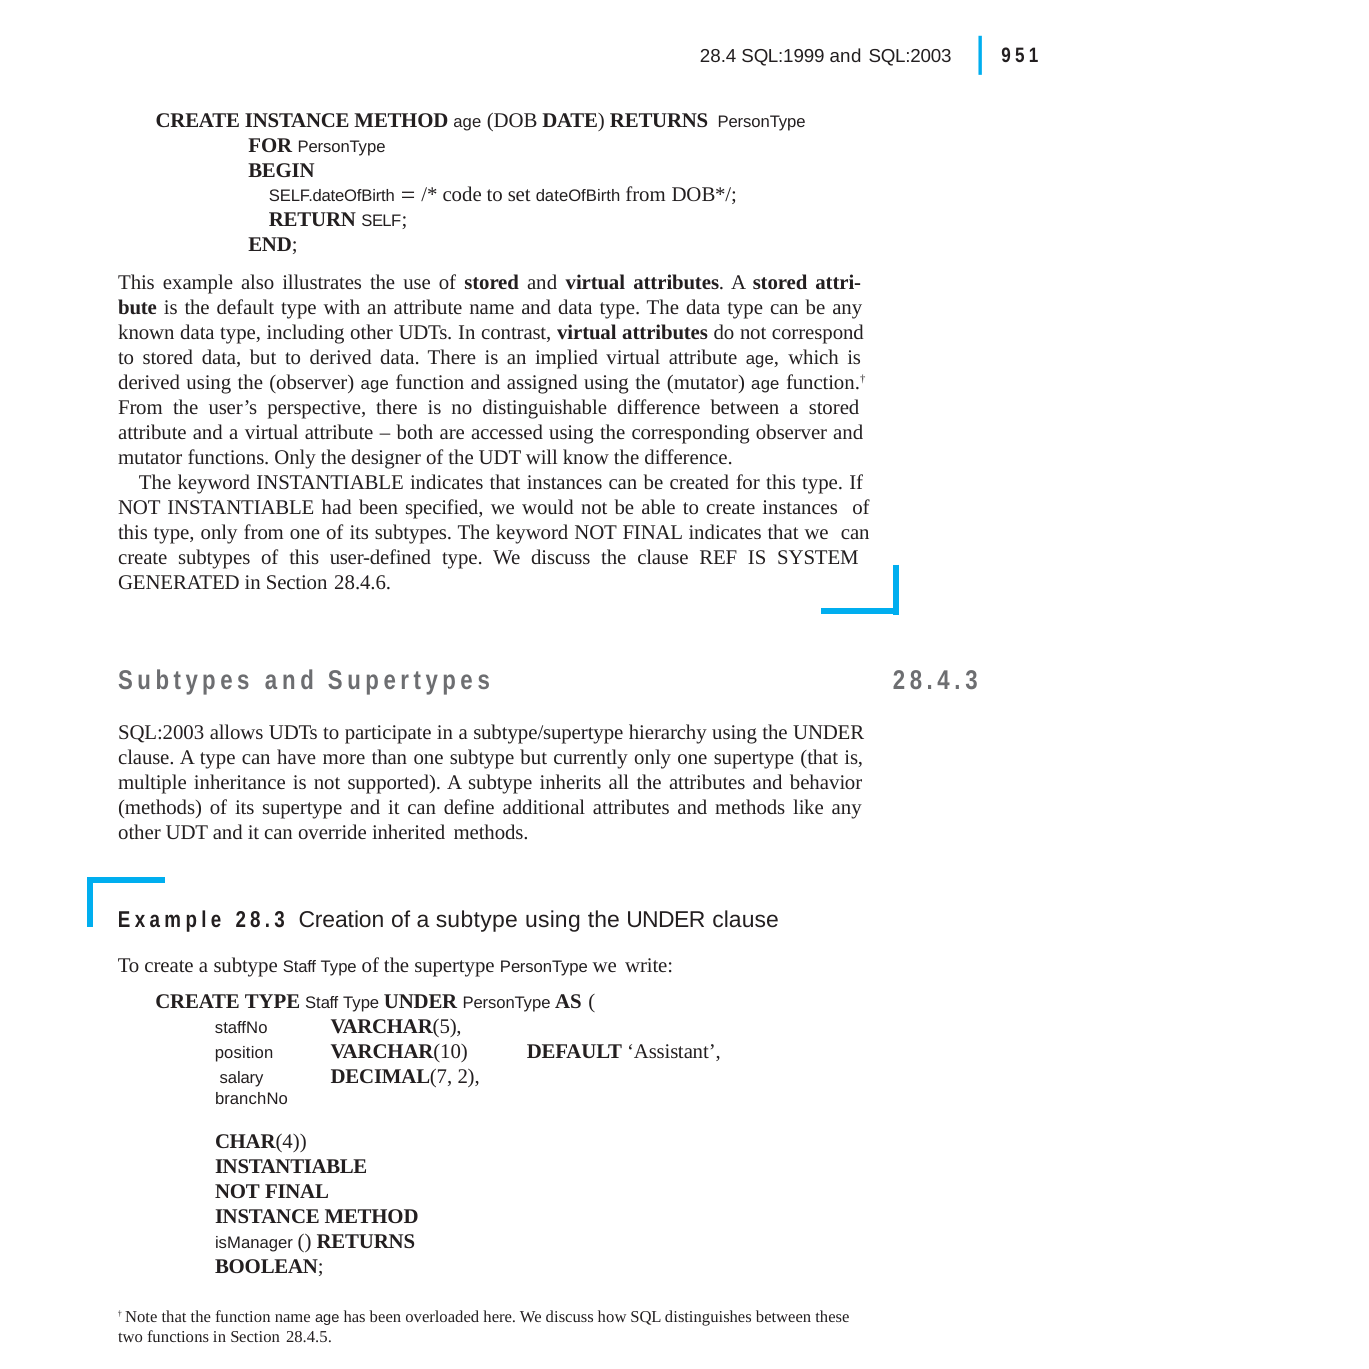

|
951
28.4 SQL:1999 and SQL:2003
CREATE INSTANCE METHOD age (DOB DATE) RETURNS PersonType
FOR PersonType
BEGIN
SELF.dateOfBirth = /* code to set dateOfBirth from DOB*/;
RETURN SELF;
END;
This example also illustrates the use of stored and virtual attributes. A stored attri-  bute is the default type with an attribute name and data type. The data type can be any  known data type, including other UDTs. In contrast, virtual attributes do not correspond  to stored data, but to derived data. There is an implied virtual attribute age, which is  derived using the (observer) age function and assigned using the (mutator) age function.†  From the user’s perspective, there is no distinguishable difference between a stored  attribute and a virtual attribute – both are accessed using the corresponding observer and  mutator functions. Only the designer of the UDT will know the difference.
The keyword INSTANTIABLE indicates that instances can be created for this type. If  NOT INSTANTIABLE had been specified, we would not be able to create instances  of this type, only from one of its subtypes. The keyword NOT FINAL indicates that we  can create subtypes of this user-defined type. We discuss the clause REF IS SYSTEM  GENERATED in Section 28.4.6.

Subtypes and Supertypes
SQL:2003 allows UDTs to participate in a subtype/supertype hierarchy using the UNDER  clause. A type can have more than one subtype but currently only one supertype (that is,  multiple inheritance is not supported). A subtype inherits all the attributes and behavior  (methods) of its supertype and it can define additional attributes and methods like any  other UDT and it can override inherited methods.
28.4.3

Example 28.3 Creation of a subtype using the UNDER clause
To create a subtype Staff Type of the supertype PersonType we write:
CREATE TYPE Staff Type UNDER PersonType AS (
staffNo  position  salary
VARCHAR(5),
VARCHAR(10)	DEFAULT ‘Assistant’,
DECIMAL(7, 2),
branchNo	CHAR(4))  INSTANTIABLE
NOT FINAL
INSTANCE METHOD isManager () RETURNS BOOLEAN;

† Note that the function name age has been overloaded here. We discuss how SQL distinguishes between these  two functions in Section 28.4.5.